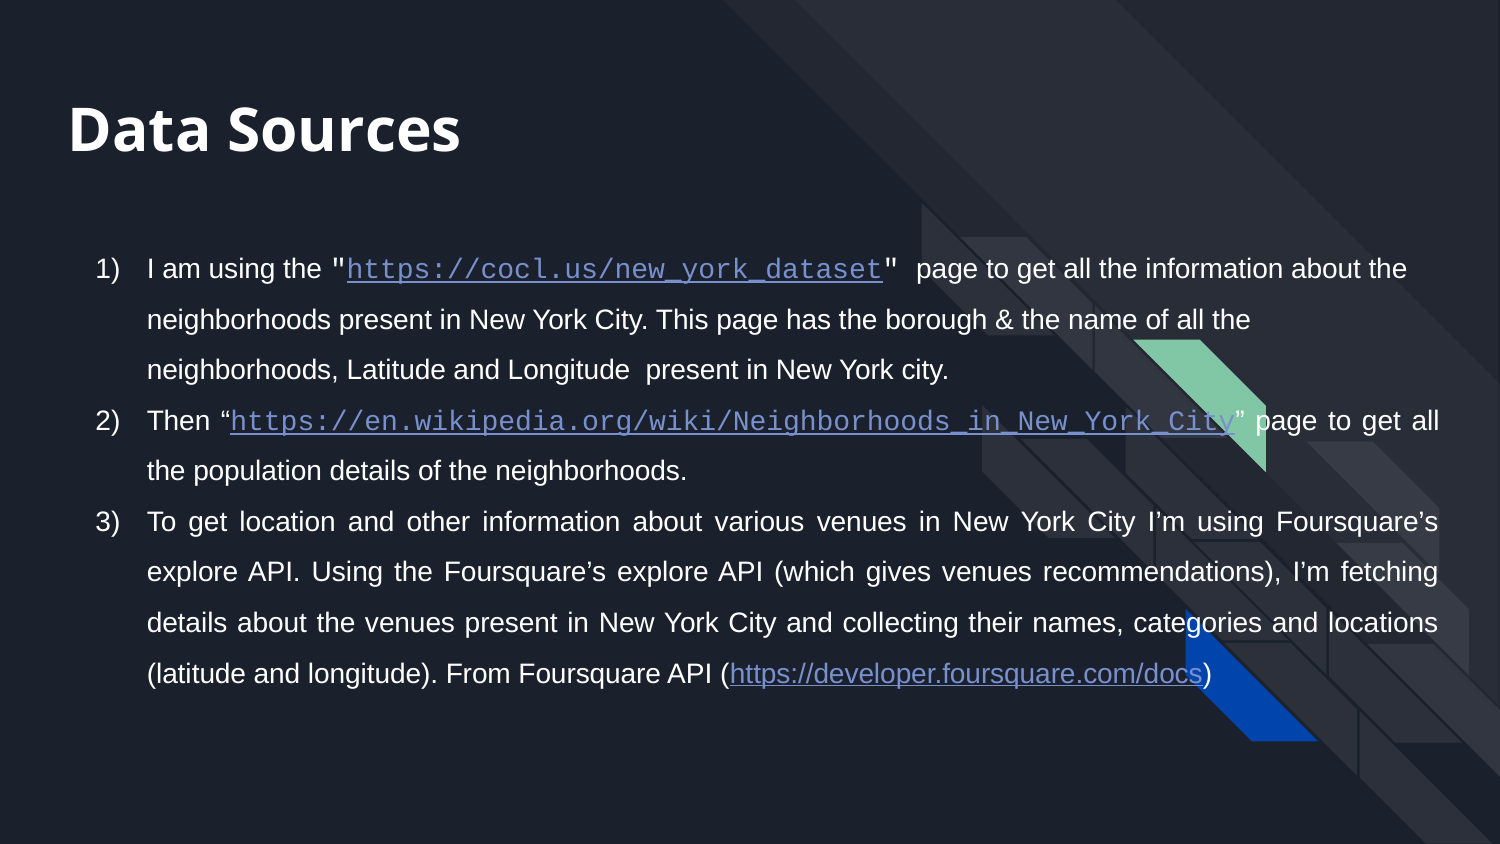

# Data Sources
I am using the "https://cocl.us/new_york_dataset" page to get all the information about the neighborhoods present in New York City. This page has the borough & the name of all the neighborhoods, Latitude and Longitude  present in New York city.
Then “https://en.wikipedia.org/wiki/Neighborhoods_in_New_York_City” page to get all the population details of the neighborhoods.
To get location and other information about various venues in New York City I’m using Foursquare’s explore API. Using the Foursquare’s explore API (which gives venues recommendations), I’m fetching details about the venues present in New York City and collecting their names, categories and locations (latitude and longitude). From Foursquare API (https://developer.foursquare.com/docs)